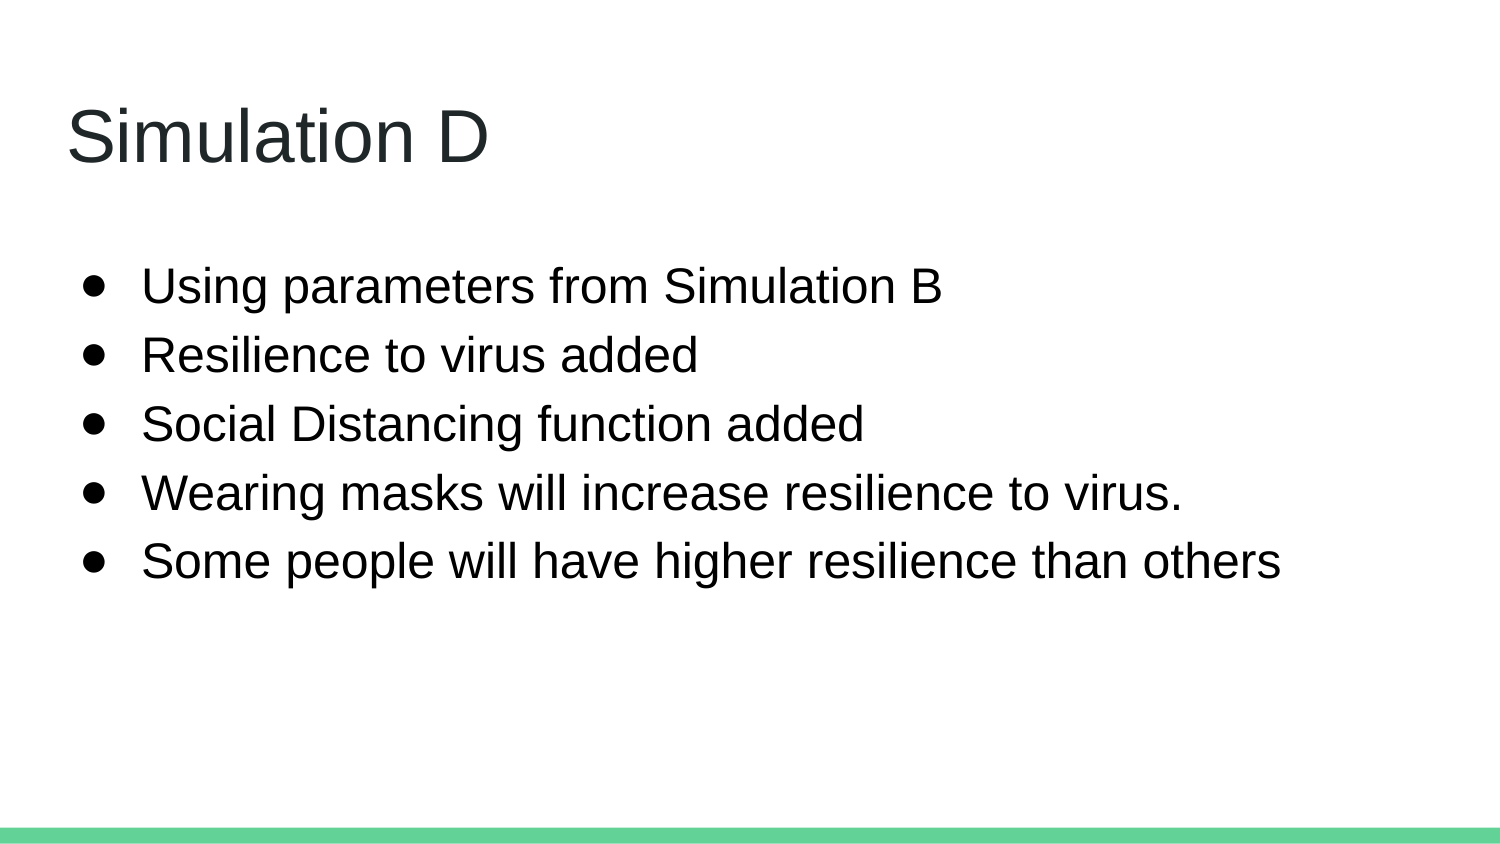

# Simulation D
Using parameters from Simulation B
Resilience to virus added
Social Distancing function added
Wearing masks will increase resilience to virus.
Some people will have higher resilience than others